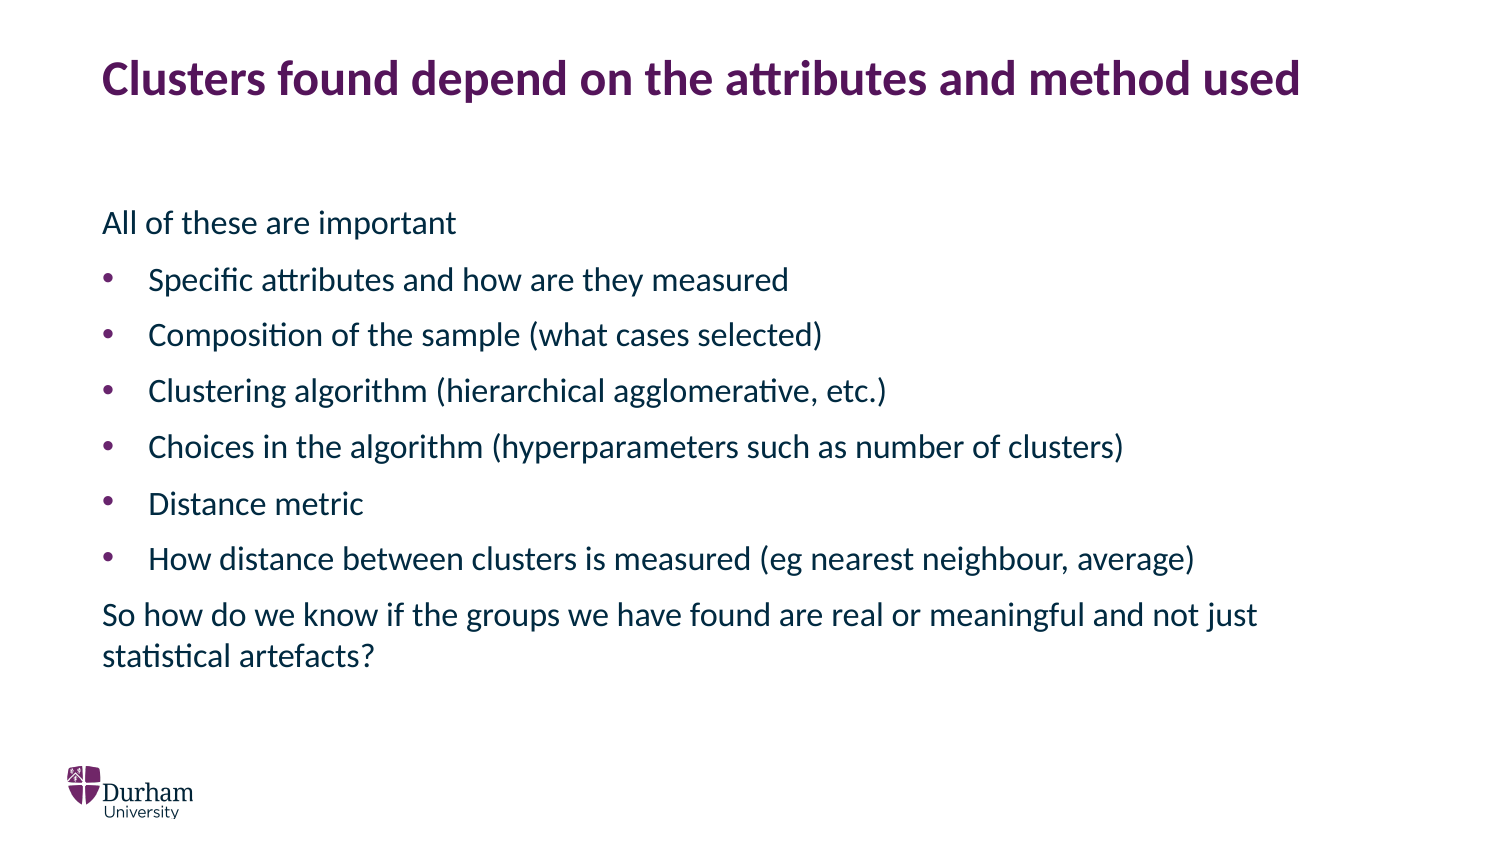

# Clusters found depend on the attributes and method used
All of these are important
Specific attributes and how are they measured
Composition of the sample (what cases selected)
Clustering algorithm (hierarchical agglomerative, etc.)
Choices in the algorithm (hyperparameters such as number of clusters)
Distance metric
How distance between clusters is measured (eg nearest neighbour, average)
So how do we know if the groups we have found are real or meaningful and not just statistical artefacts?